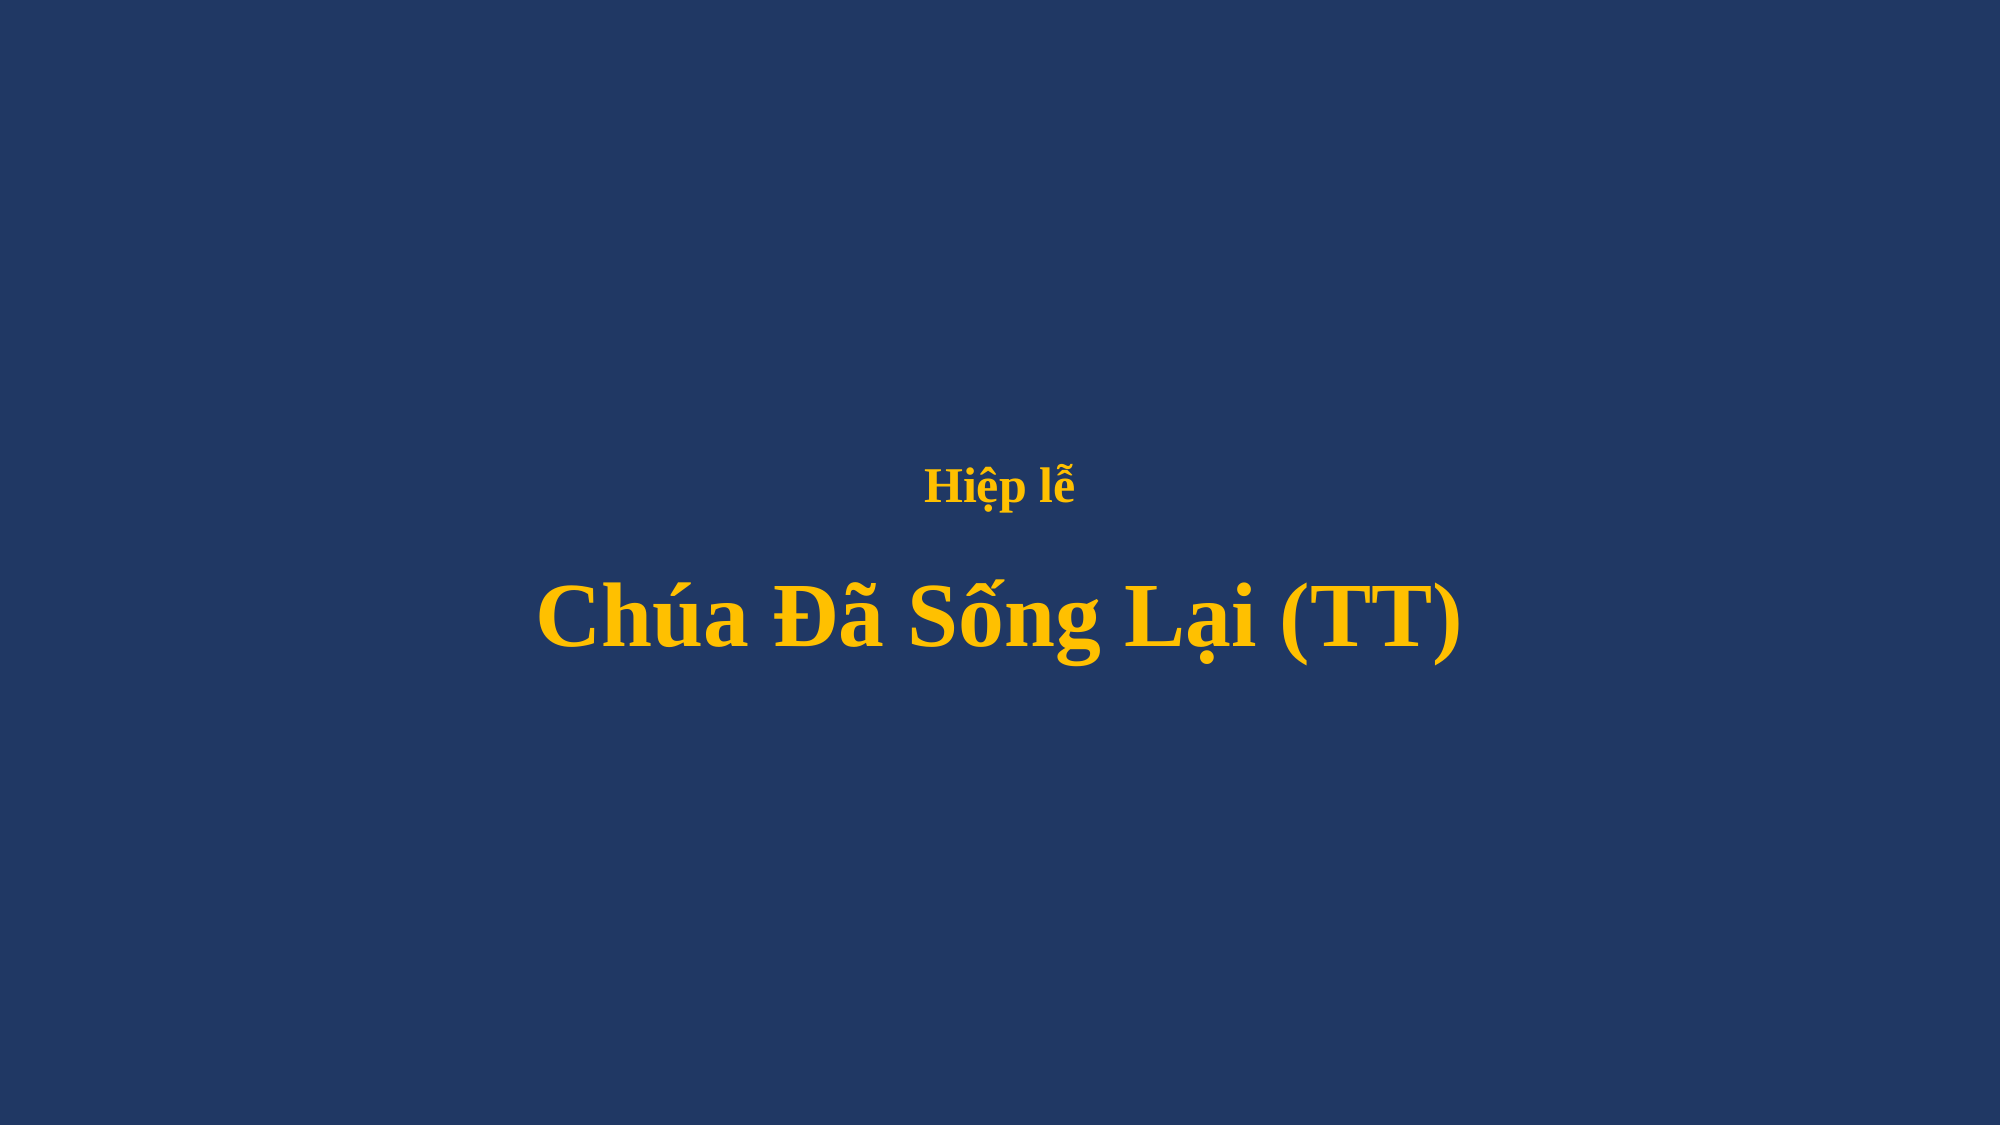

# Hiệp lễ Chúa Đã Sống Lại (TT)